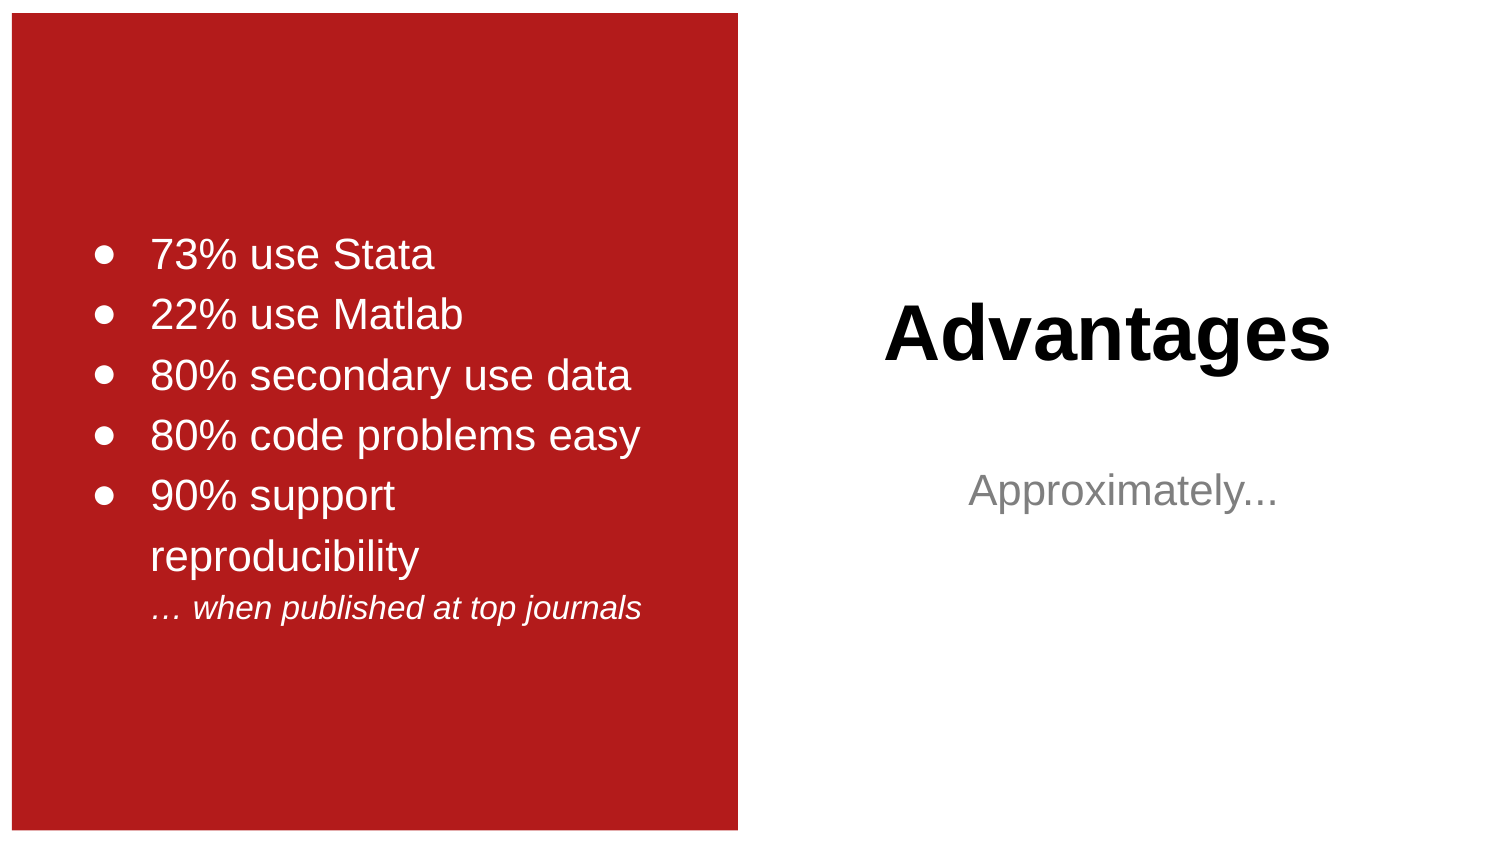

73% use Stata
22% use Matlab
80% secondary use data
80% code problems easy
90% support reproducibility
… when published at top journals
# Advantages
Approximately...